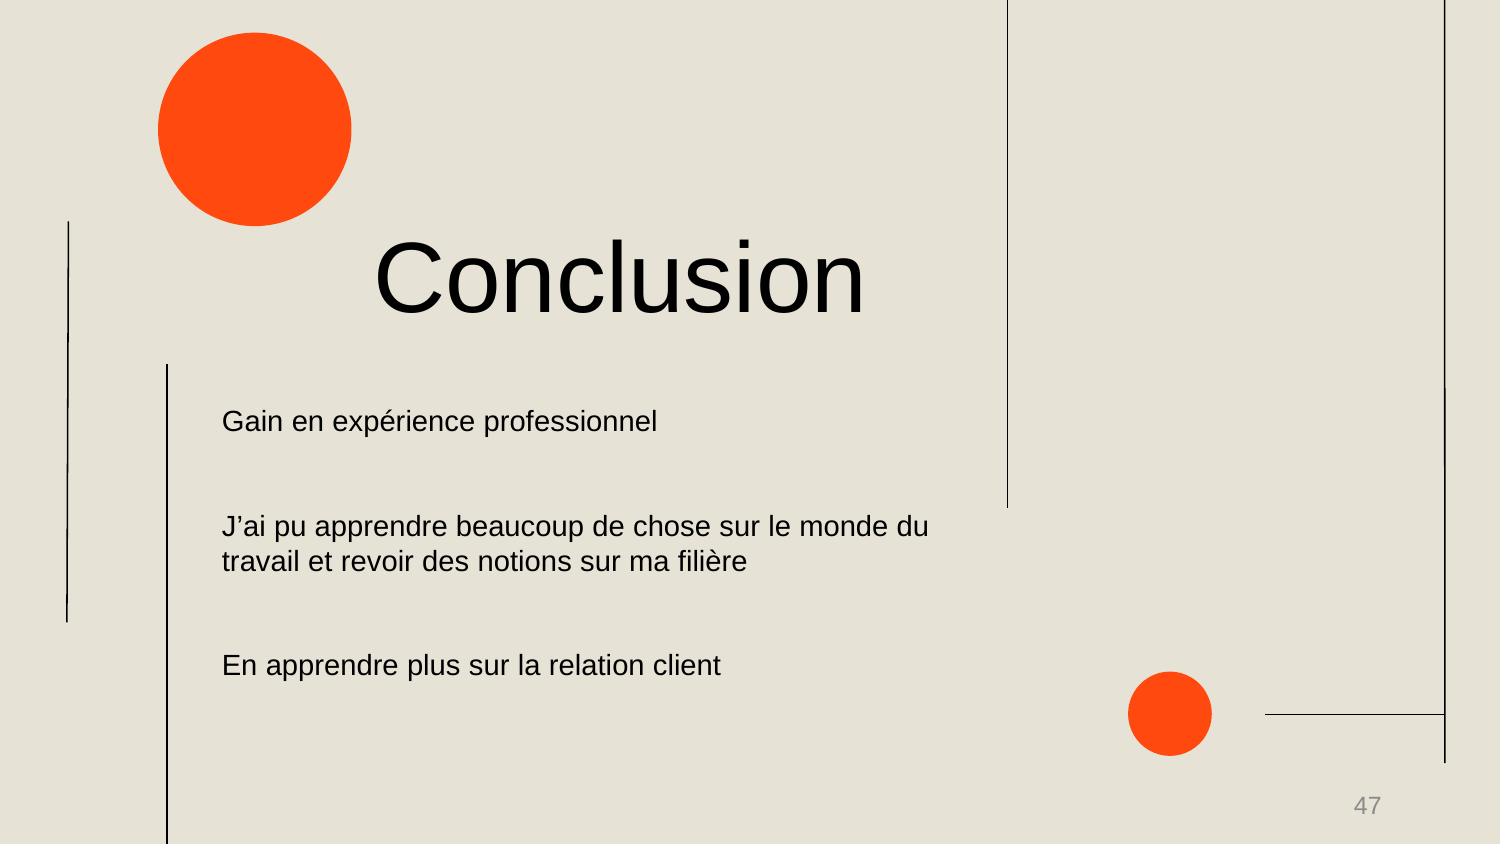

# Conclusion
Gain en expérience professionnel

J’ai pu apprendre beaucoup de chose sur le monde du travail et revoir des notions sur ma filière

En apprendre plus sur la relation client

47